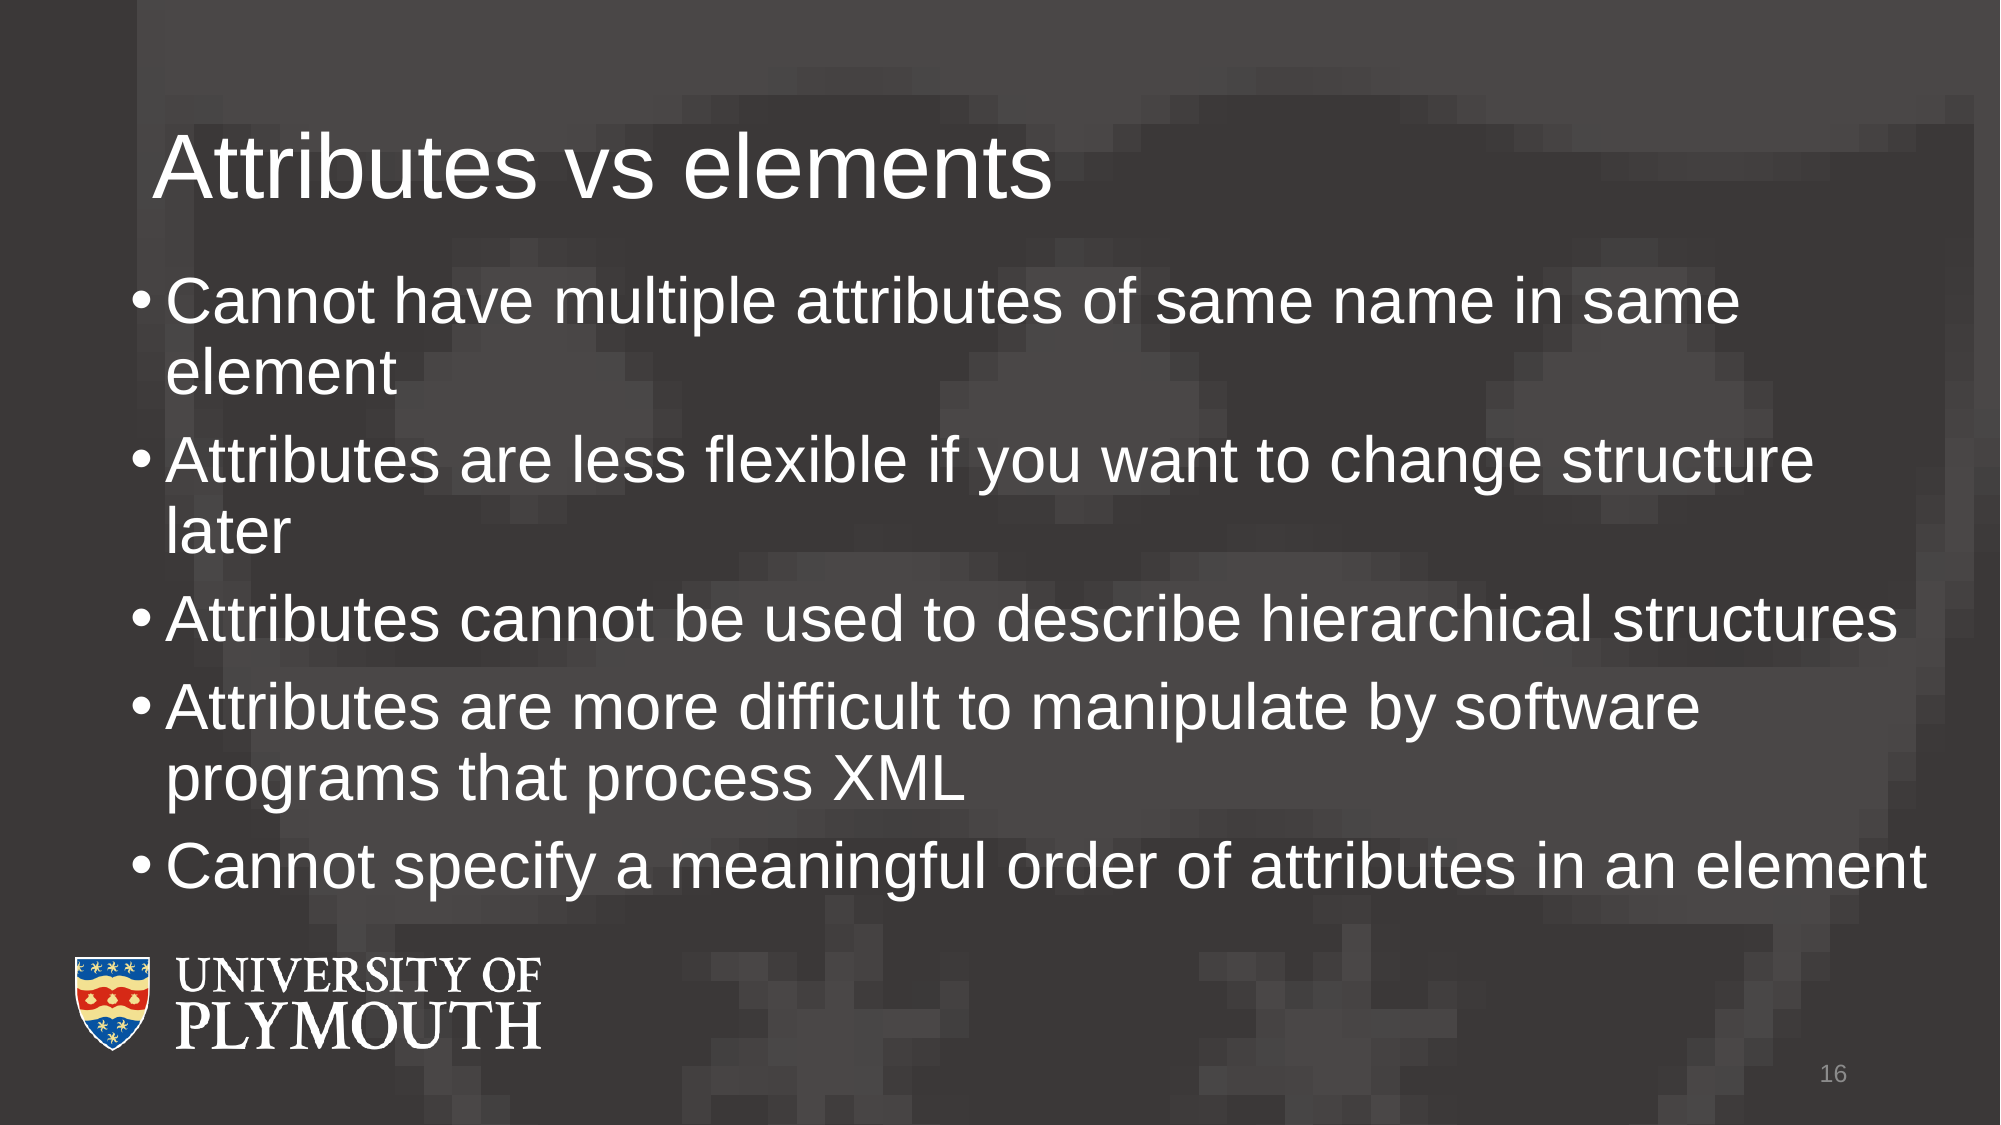

# Attributes vs elements
Cannot have multiple attributes of same name in same element
Attributes are less flexible if you want to change structure later
Attributes cannot be used to describe hierarchical structures
Attributes are more difficult to manipulate by software programs that process XML
Cannot specify a meaningful order of attributes in an element
16